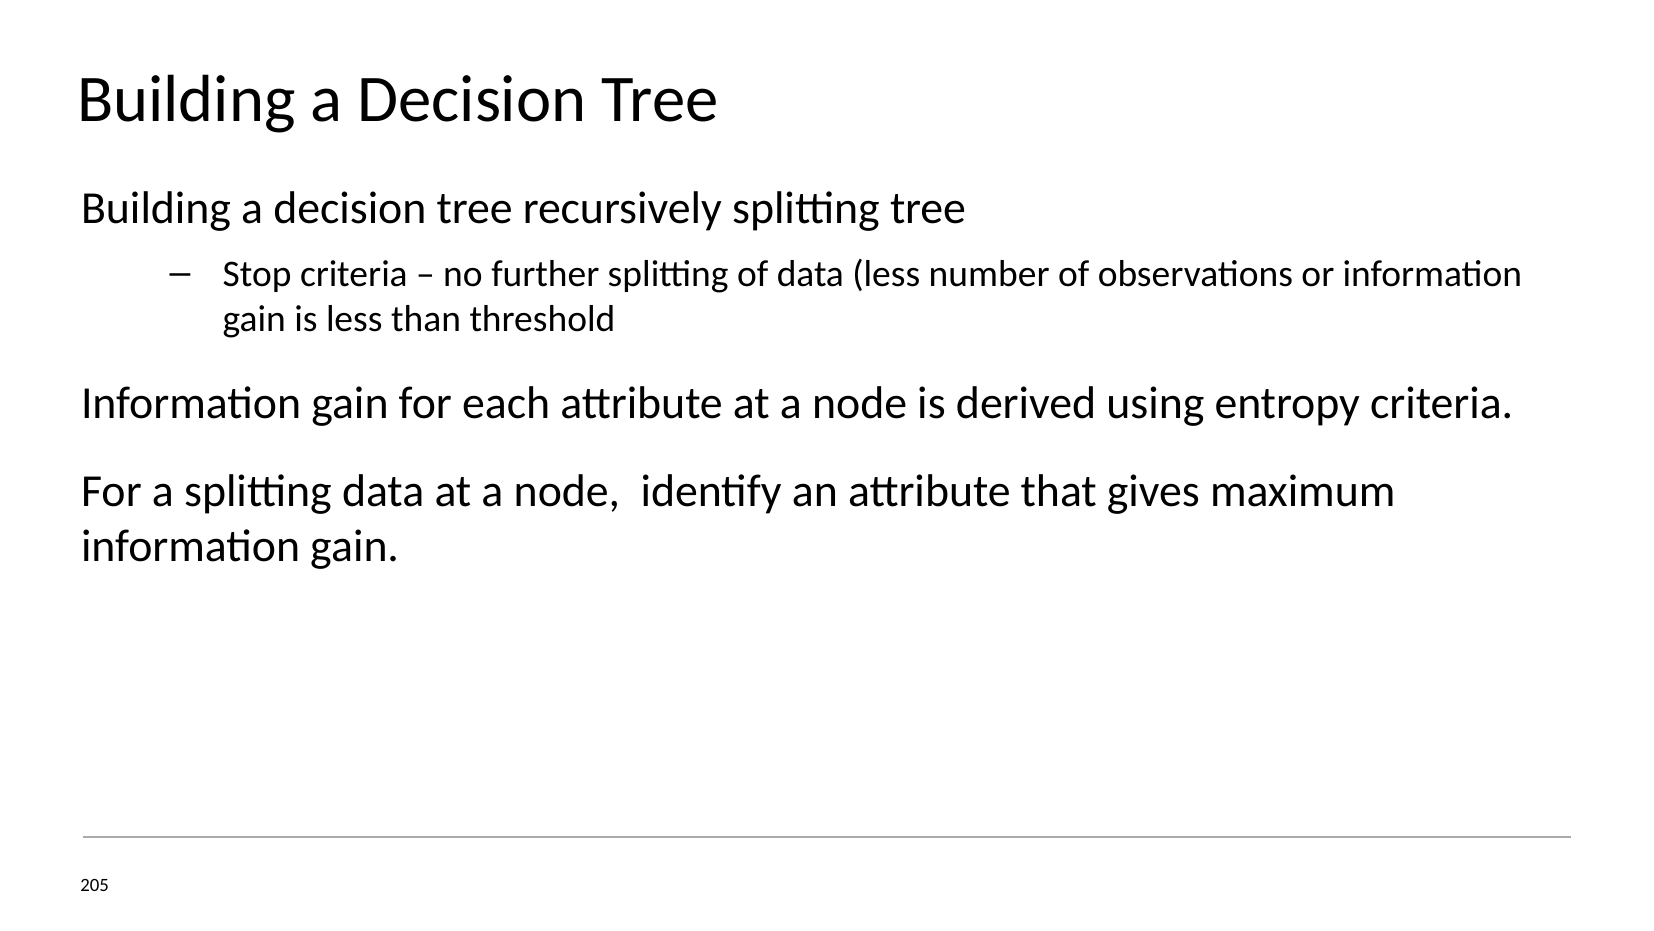

# Building a Decision Tree
Building a decision tree recursively splitting tree
Stop criteria – no further splitting of data (less number of observations or information gain is less than threshold
Information gain for each attribute at a node is derived using entropy criteria.
For a splitting data at a node,  identify an attribute that gives maximum information gain.

205